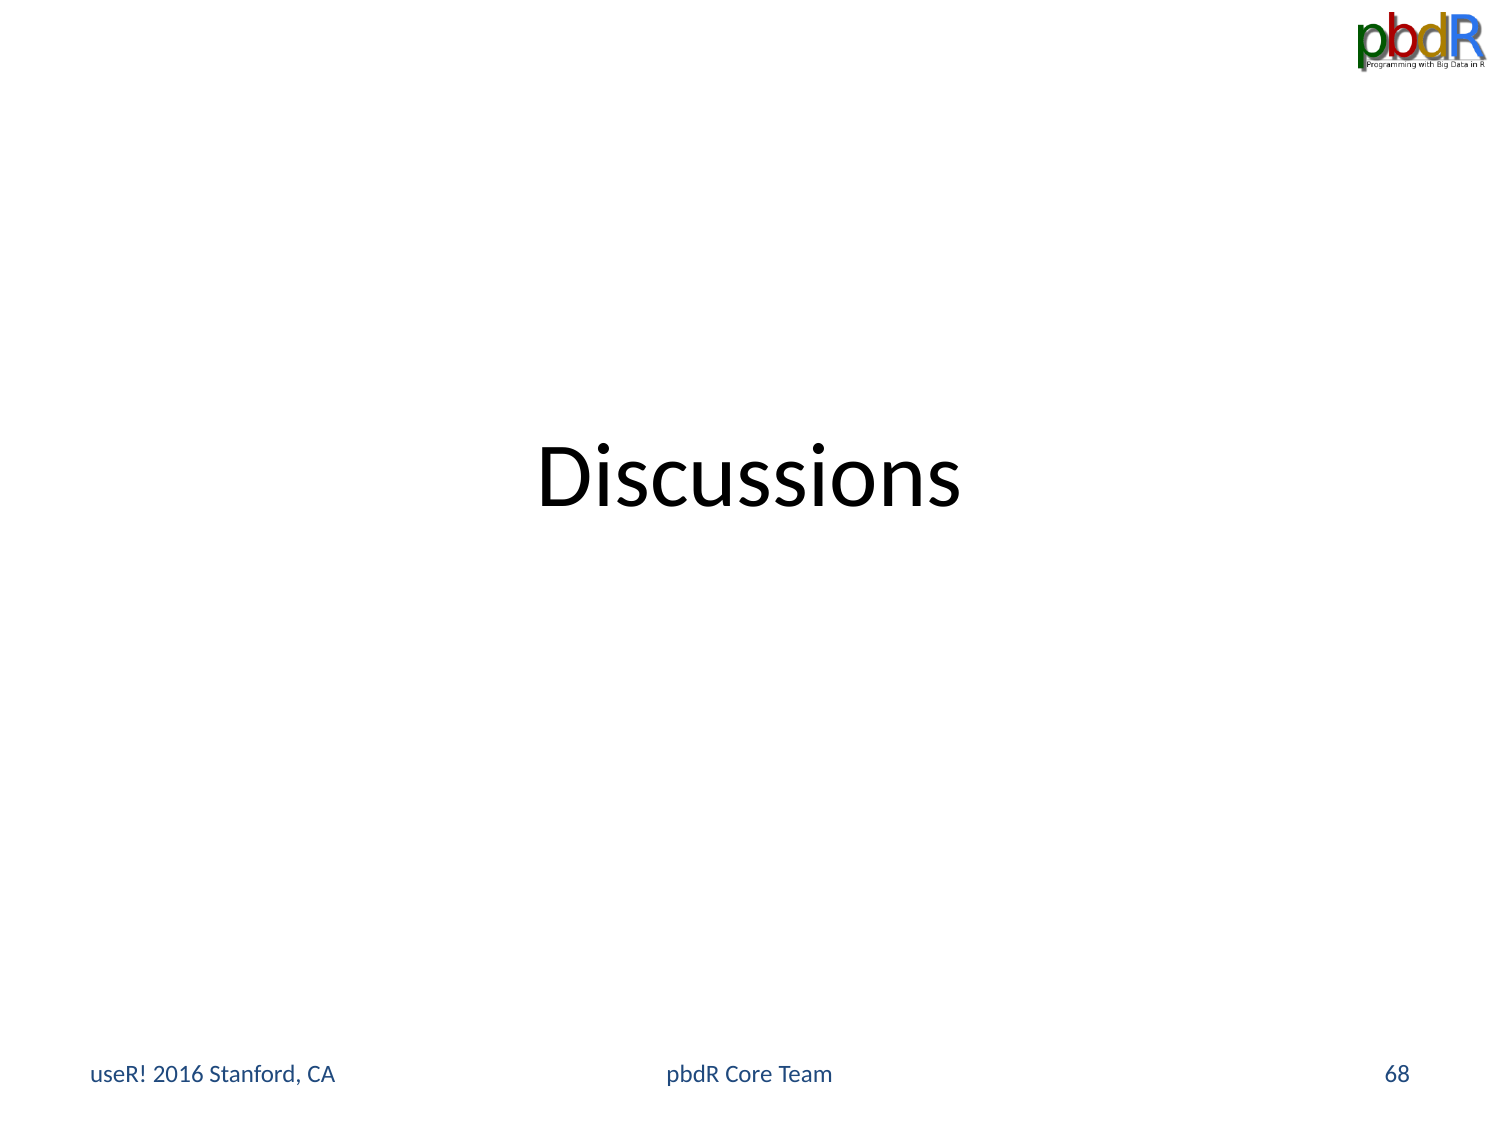

# Discussions
useR! 2016 Stanford, CA
pbdR Core Team
68